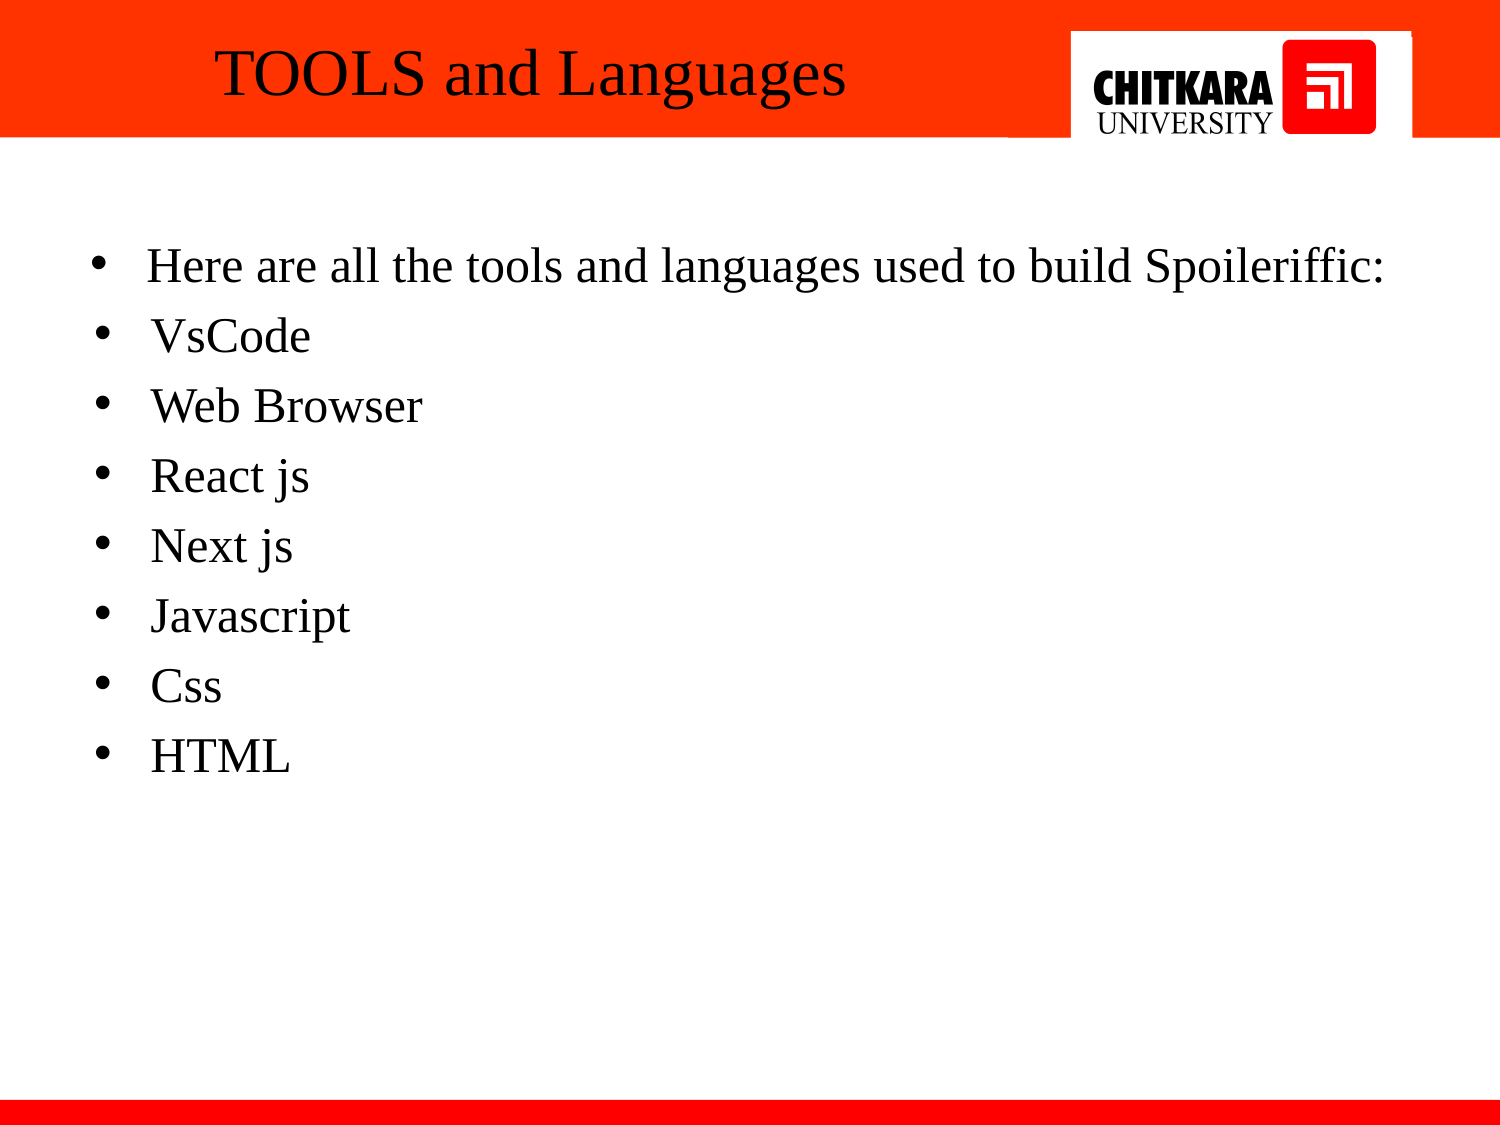

# TOOLS and Languages
Here are all the tools and languages used to build Spoileriffic:
VsCode
Web Browser
React js
Next js
Javascript
Css
HTML